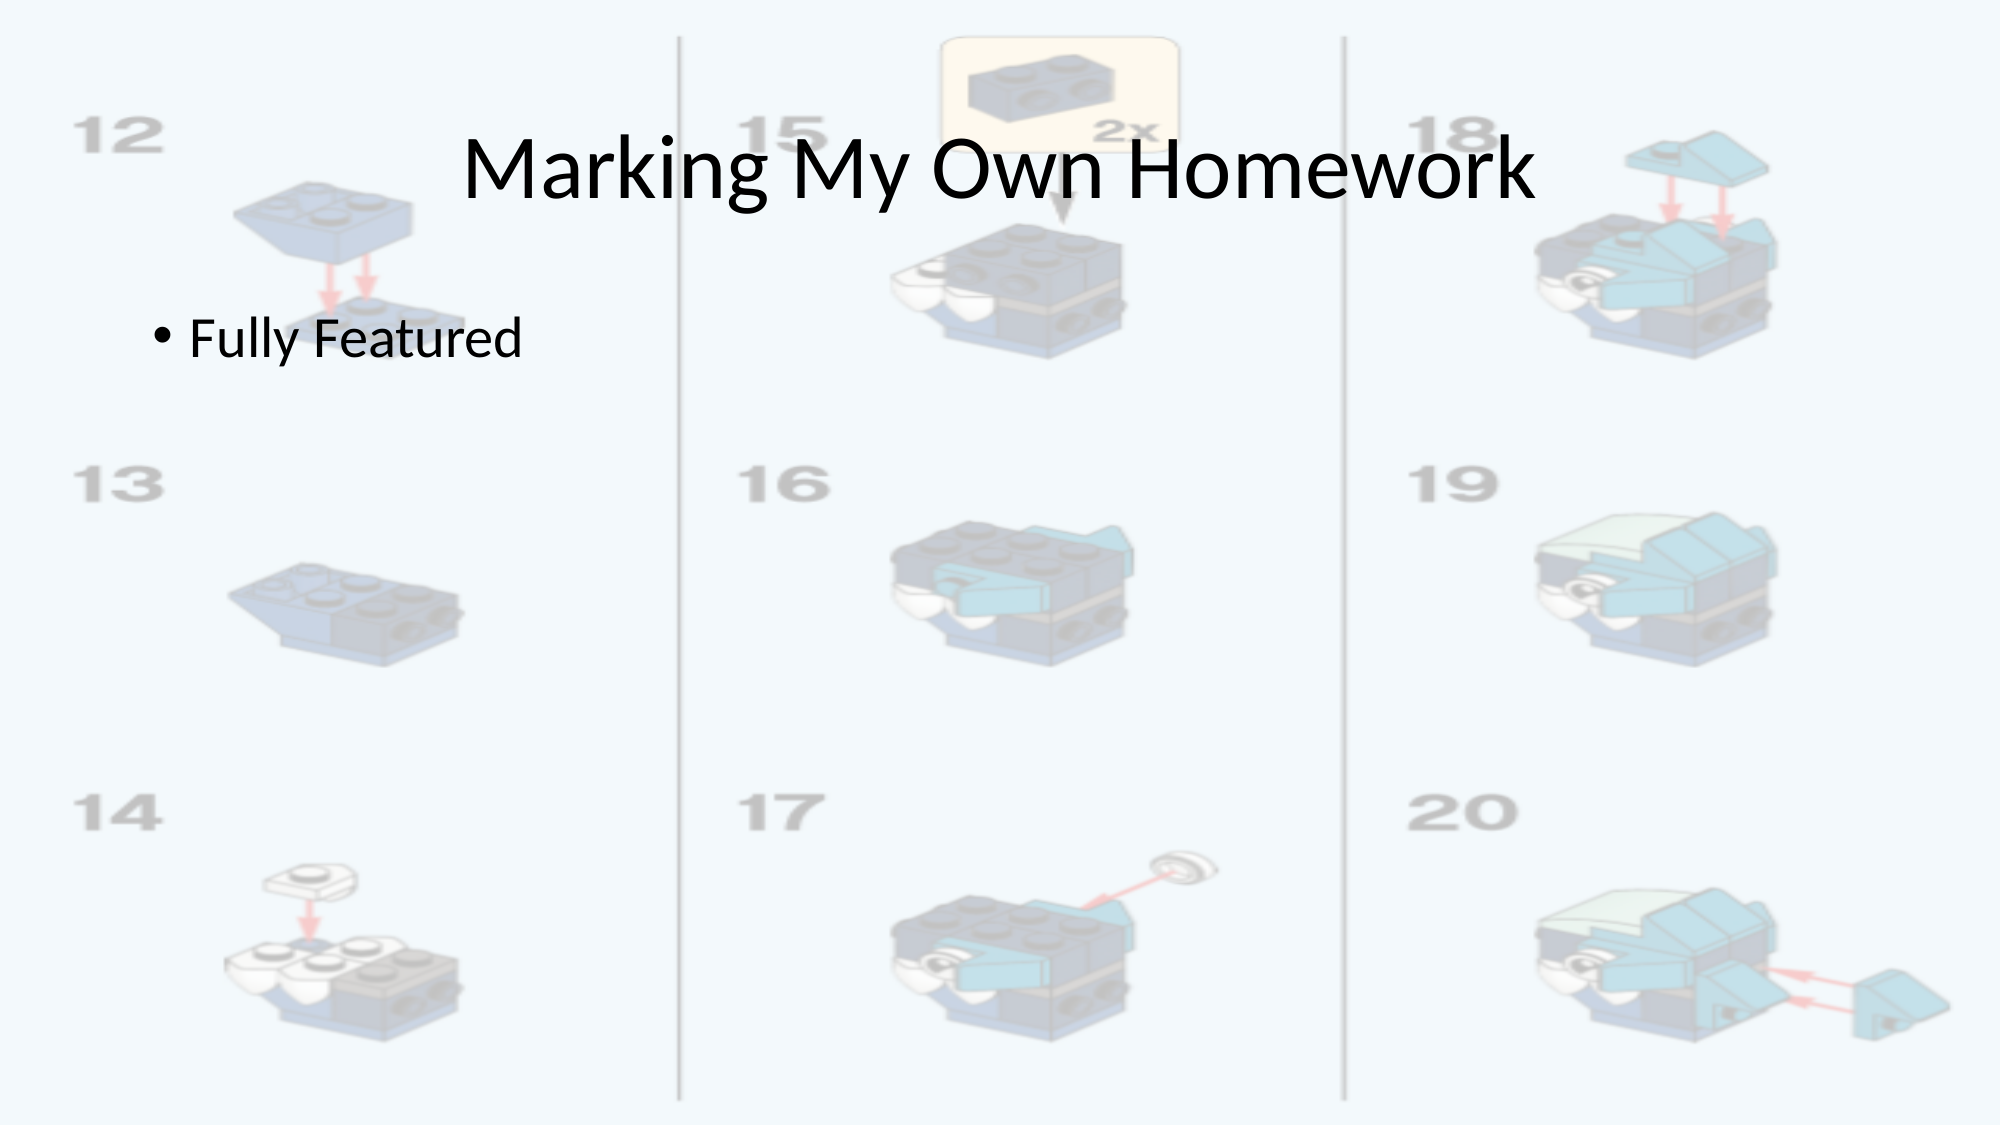

# Marking My Own Homework
Fully Featured